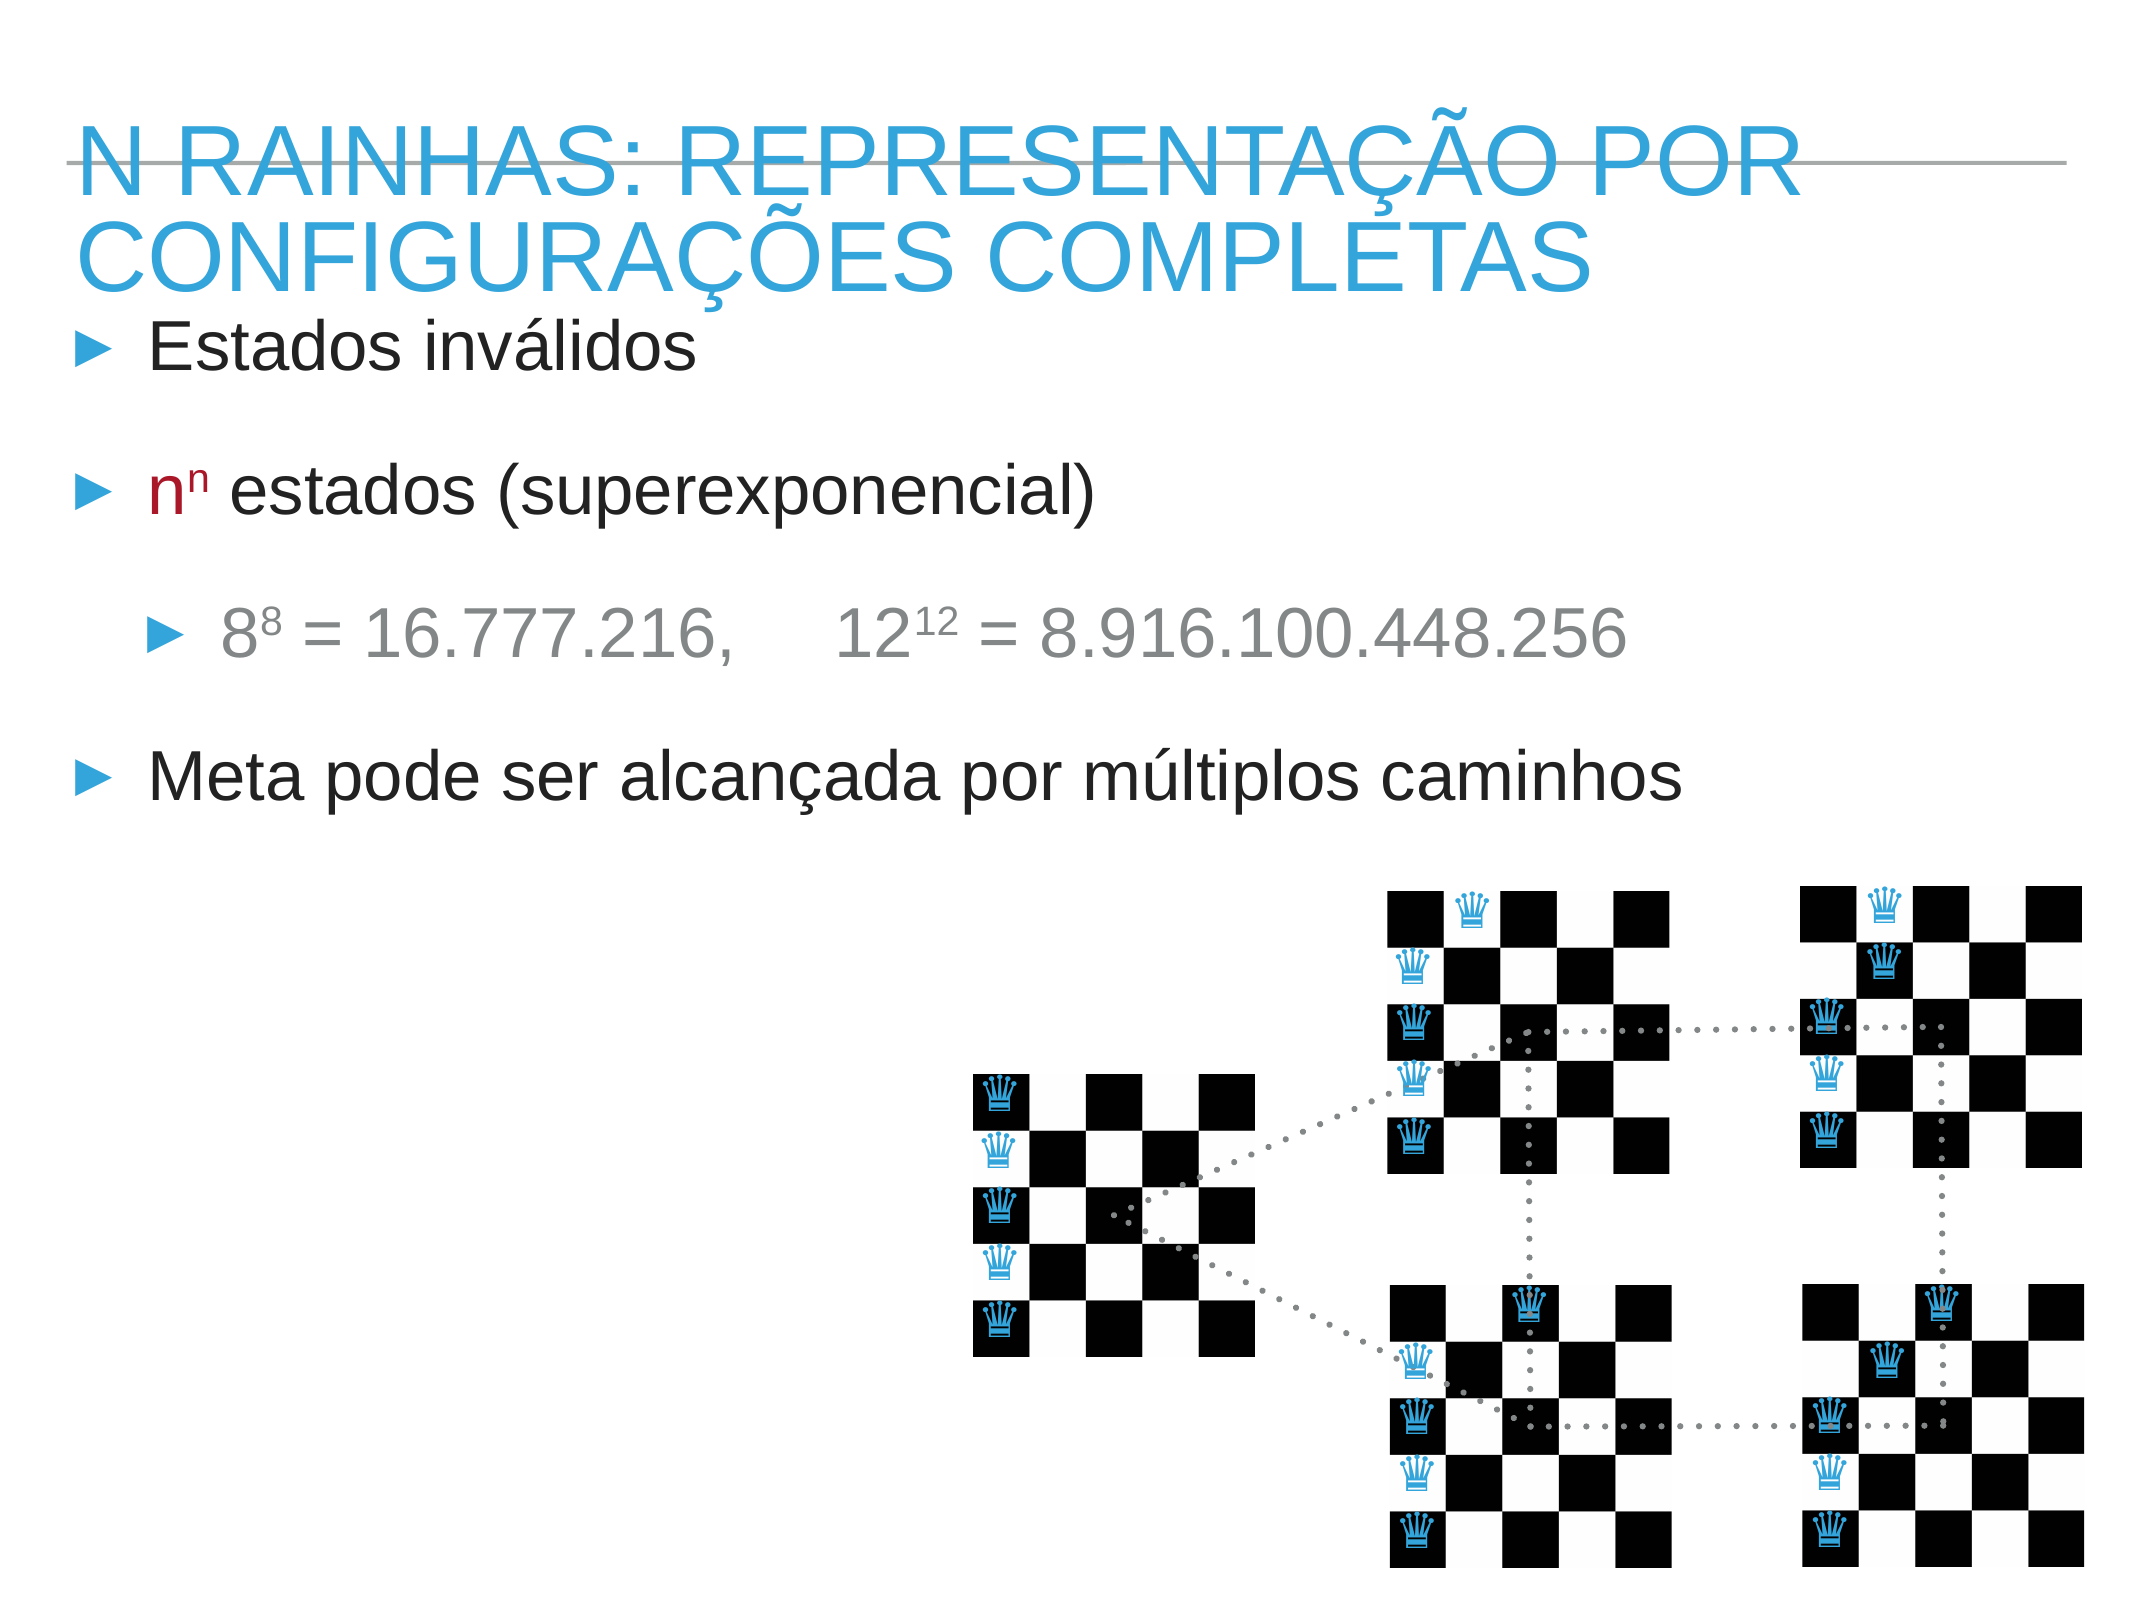

n rainhas: representação por configurações completas
Estados inválidos
nn estados (superexponencial)
88 = 16.777.216,     1212 = 8.916.100.448.256
Meta pode ser alcançada por múltiplos caminhos
♛
♛

♛
♛
♛
♛

♛
♛
♛

♛
♛
♛
♛

♛
♛
♛
♛

♛
♛
♛
♛

♛
♛
♛
♛